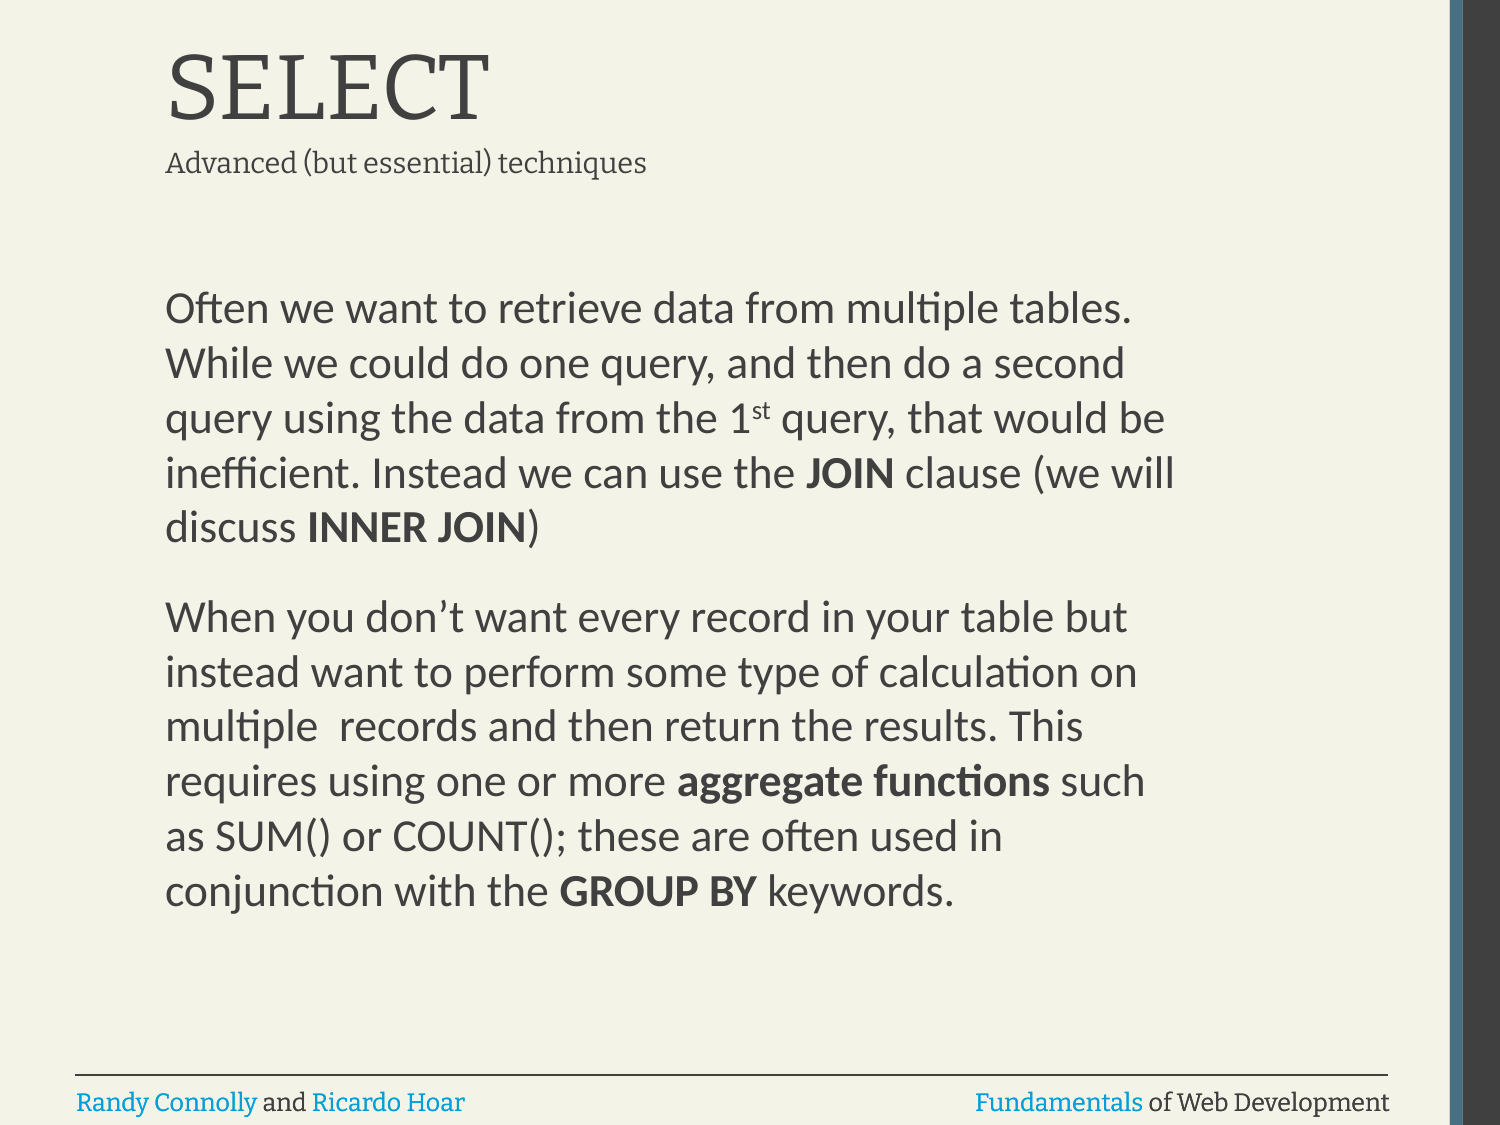

# SELECT
Advanced (but essential) techniques
Often we want to retrieve data from multiple tables. While we could do one query, and then do a second query using the data from the 1st query, that would be inefficient. Instead we can use the JOIN clause (we will discuss INNER JOIN)
When you don’t want every record in your table but instead want to perform some type of calculation on multiple  records and then return the results. This requires using one or more aggregate functions such as SUM() or COUNT(); these are often used in  conjunction with the GROUP BY keywords.